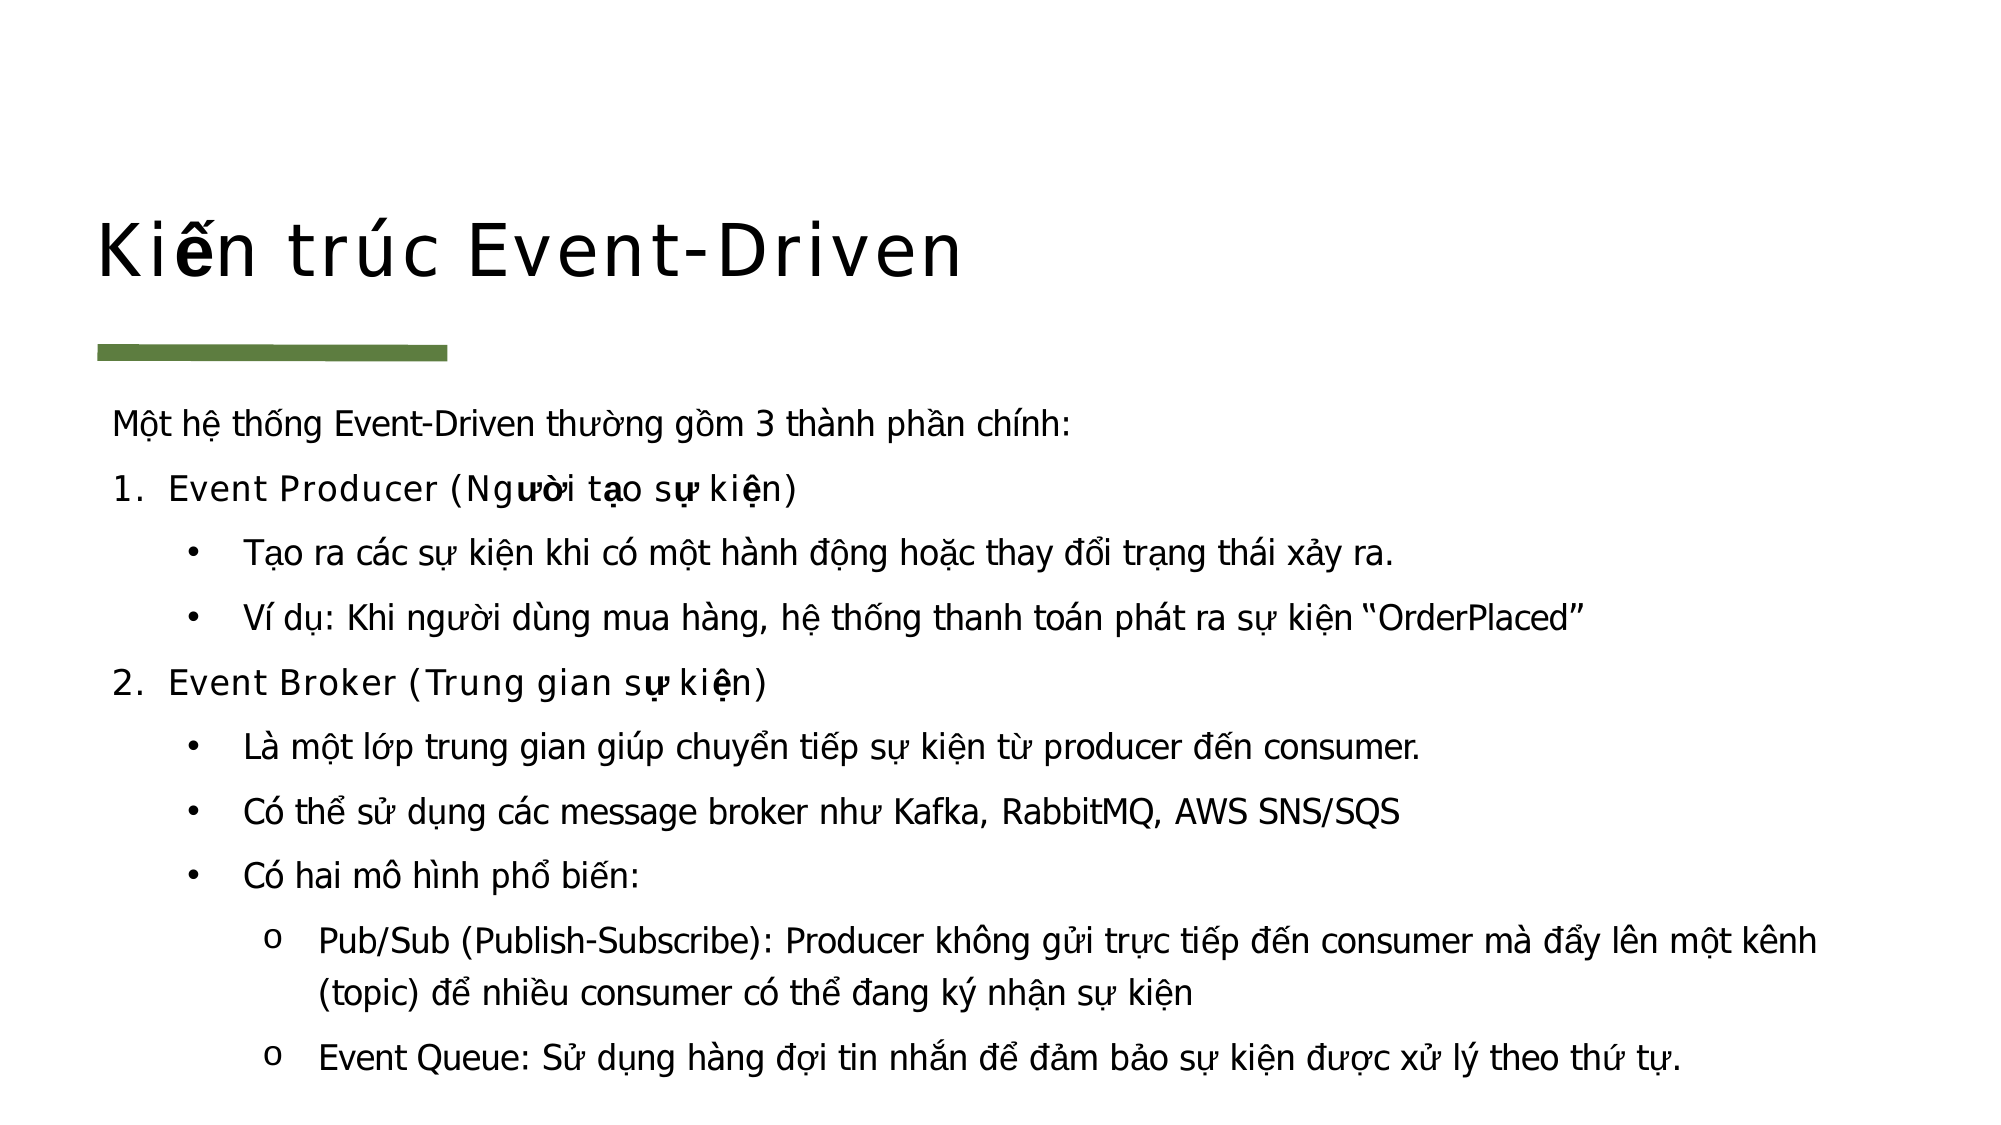

# Kiến trúc Event-Driven
Một hệ thống Event-Driven thường gồm 3 thành phần chính:
Event Producer (Người tạo sự kiện)
Tạo ra các sự kiện khi có một hành động hoặc thay đổi trạng thái xảy ra.
Ví dụ: Khi người dùng mua hàng, hệ thống thanh toán phát ra sự kiện “OrderPlaced”
Event Broker (Trung gian sự kiện)
Là một lớp trung gian giúp chuyển tiếp sự kiện từ producer đến consumer.
Có thể sử dụng các message broker như Kafka, RabbitMQ, AWS SNS/SQS
Có hai mô hình phổ biến:
Pub/Sub (Publish-Subscribe): Producer không gửi trực tiếp đến consumer mà đẩy lên một kênh (topic) để nhiều consumer có thể đang ký nhận sự kiện
Event Queue: Sử dụng hàng đợi tin nhắn để đảm bảo sự kiện được xử lý theo thứ tự.